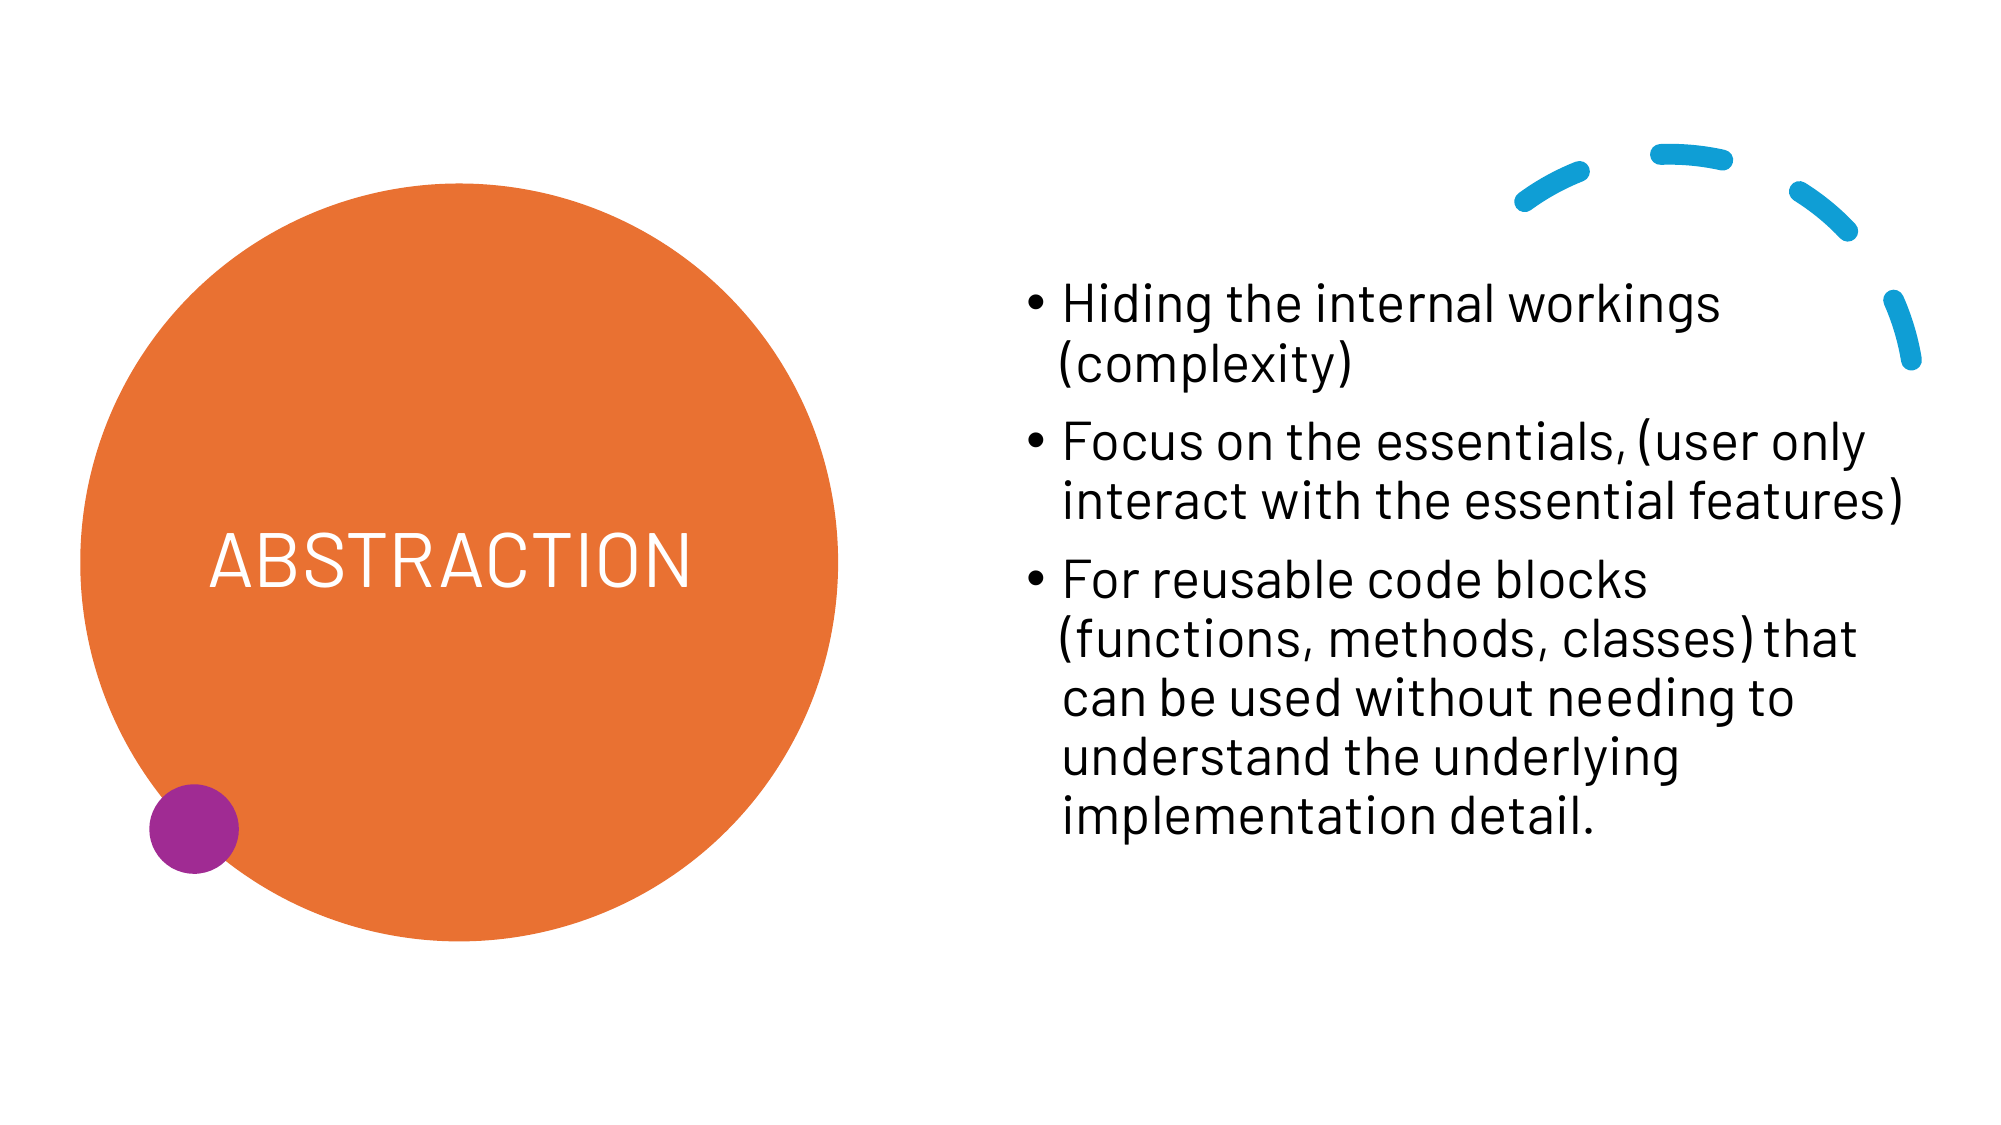

# ABSTRACTION
Hiding the internal workings (complexity)
Focus on the essentials, (user only interact with the essential features)
For reusable code blocks (functions, methods, classes) that can be used without needing to understand the underlying implementation detail.